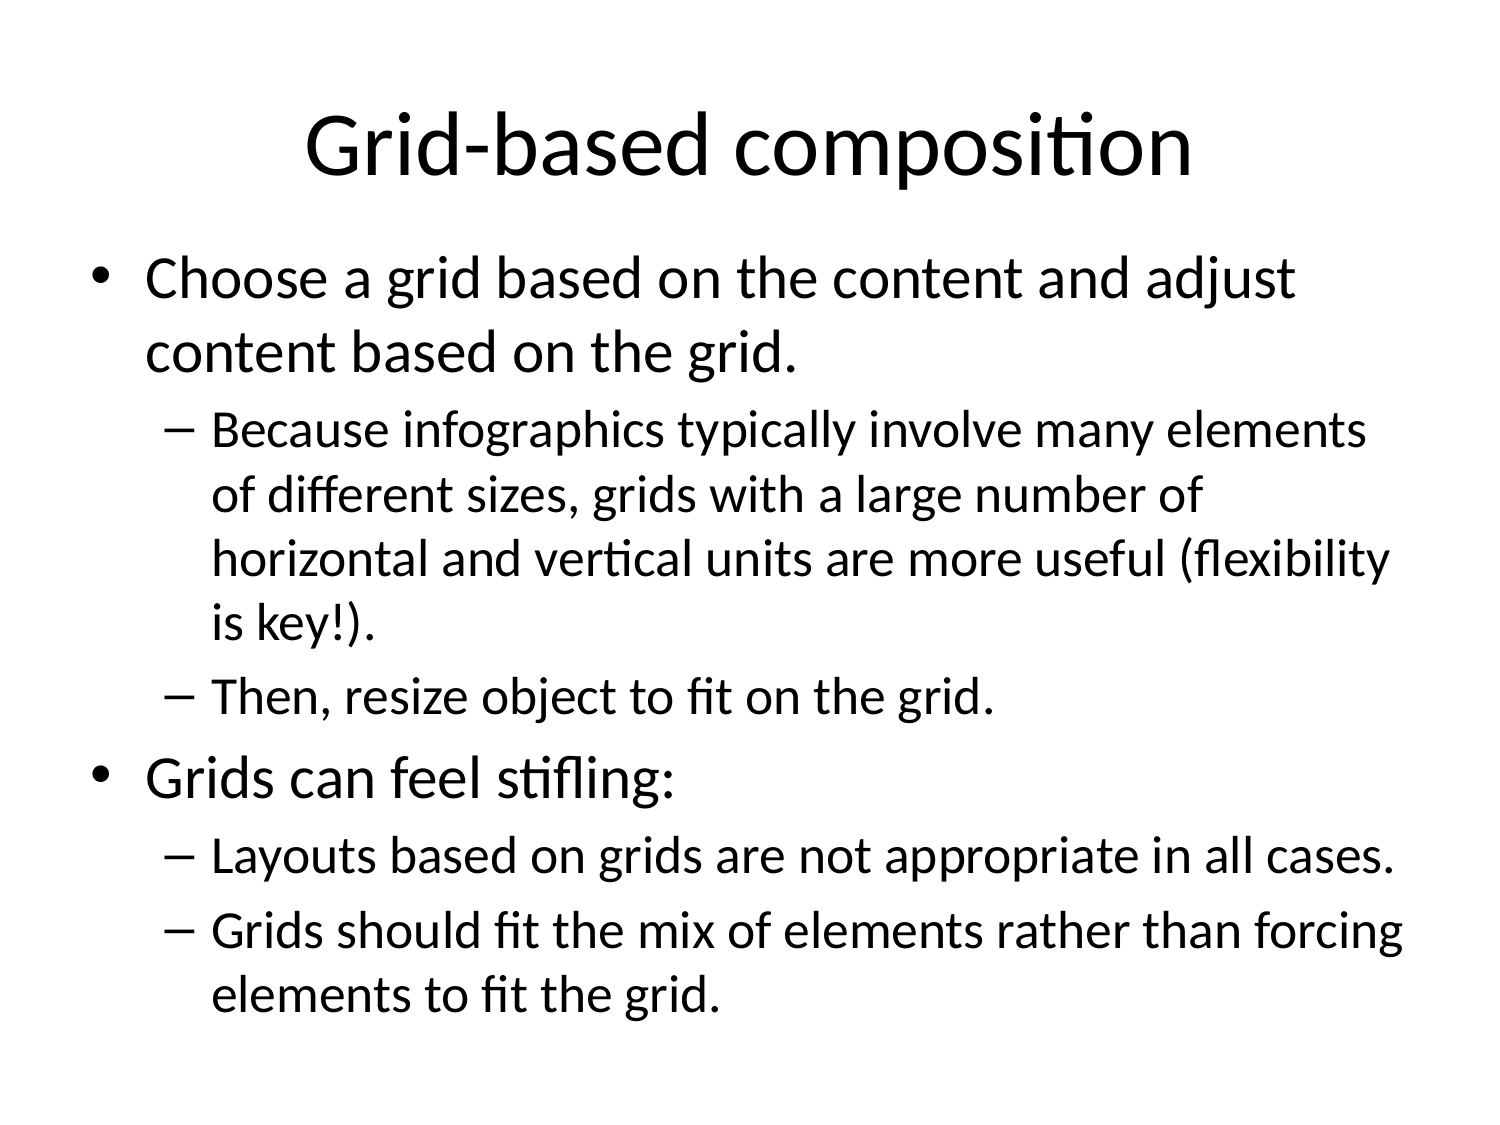

# Grid-based composition
Choose a grid based on the content and adjust content based on the grid.
Because infographics typically involve many elements of different sizes, grids with a large number of horizontal and vertical units are more useful (flexibility is key!).
Then, resize object to fit on the grid.
Grids can feel stifling:
Layouts based on grids are not appropriate in all cases.
Grids should fit the mix of elements rather than forcing elements to fit the grid.